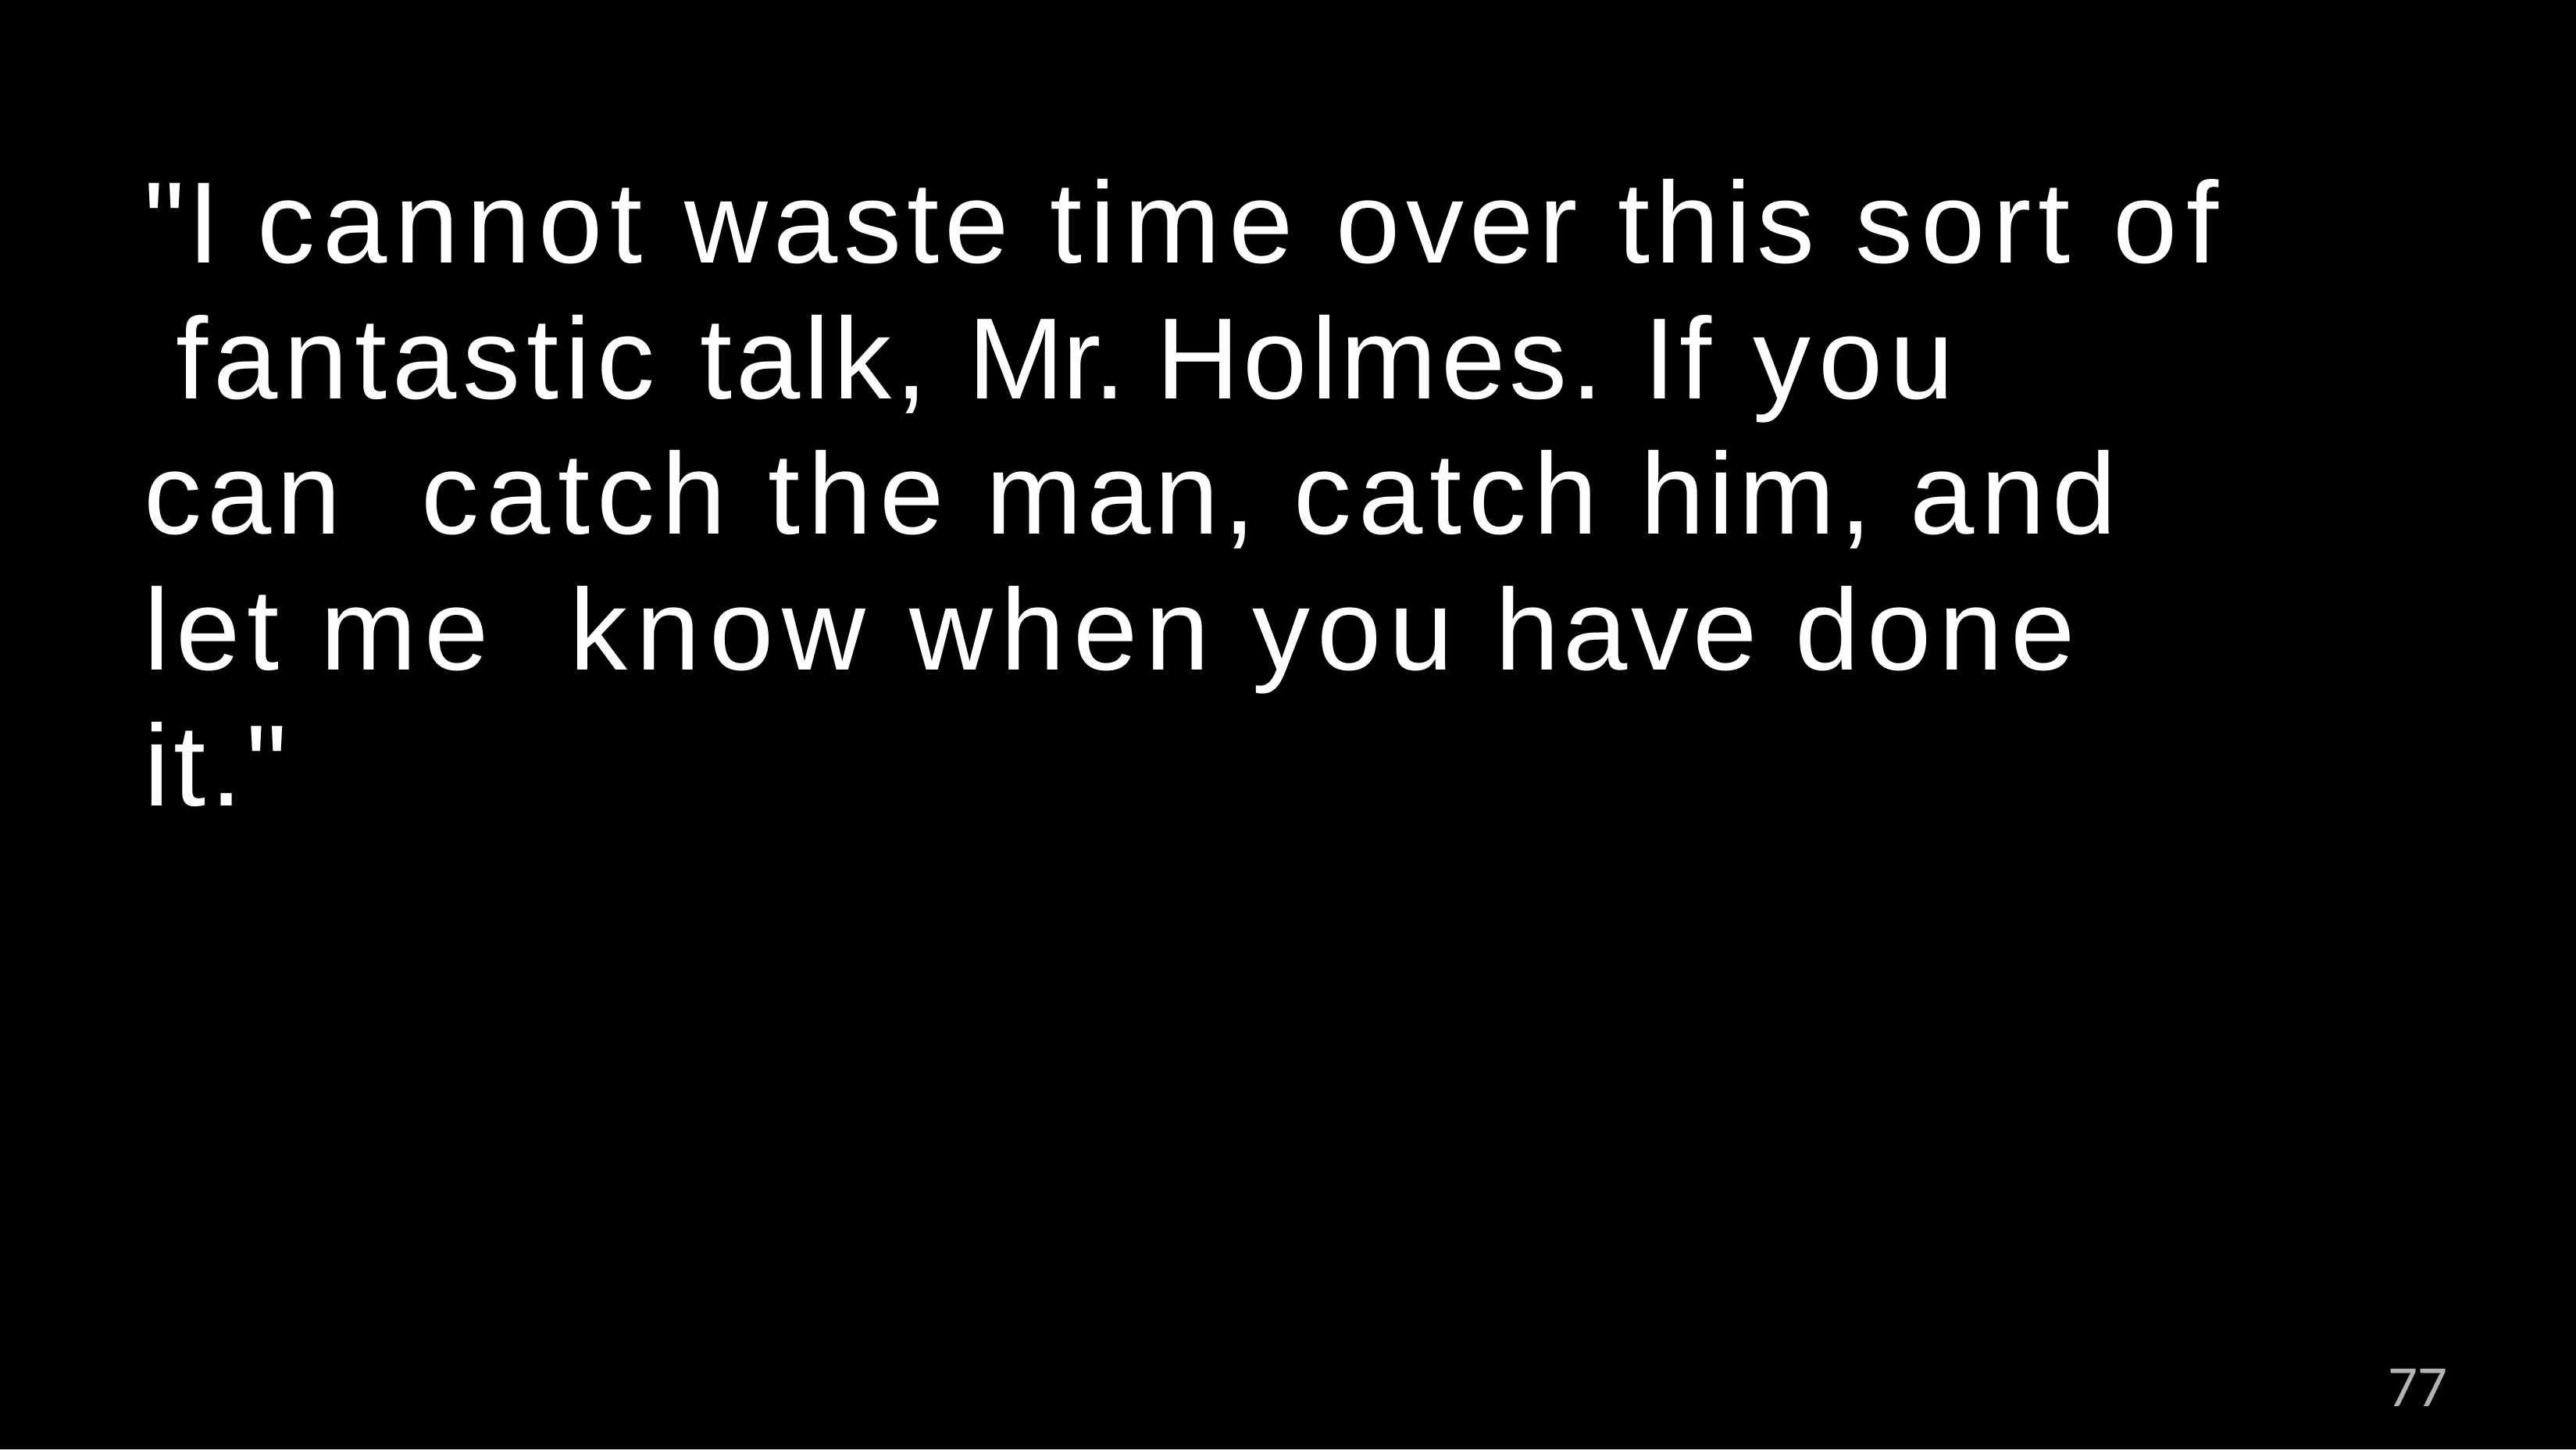

"I cannot waste time over this sort of  fantastic talk, Mr. Holmes. If you can  catch the man, catch him, and let me  know when you have done it."
77